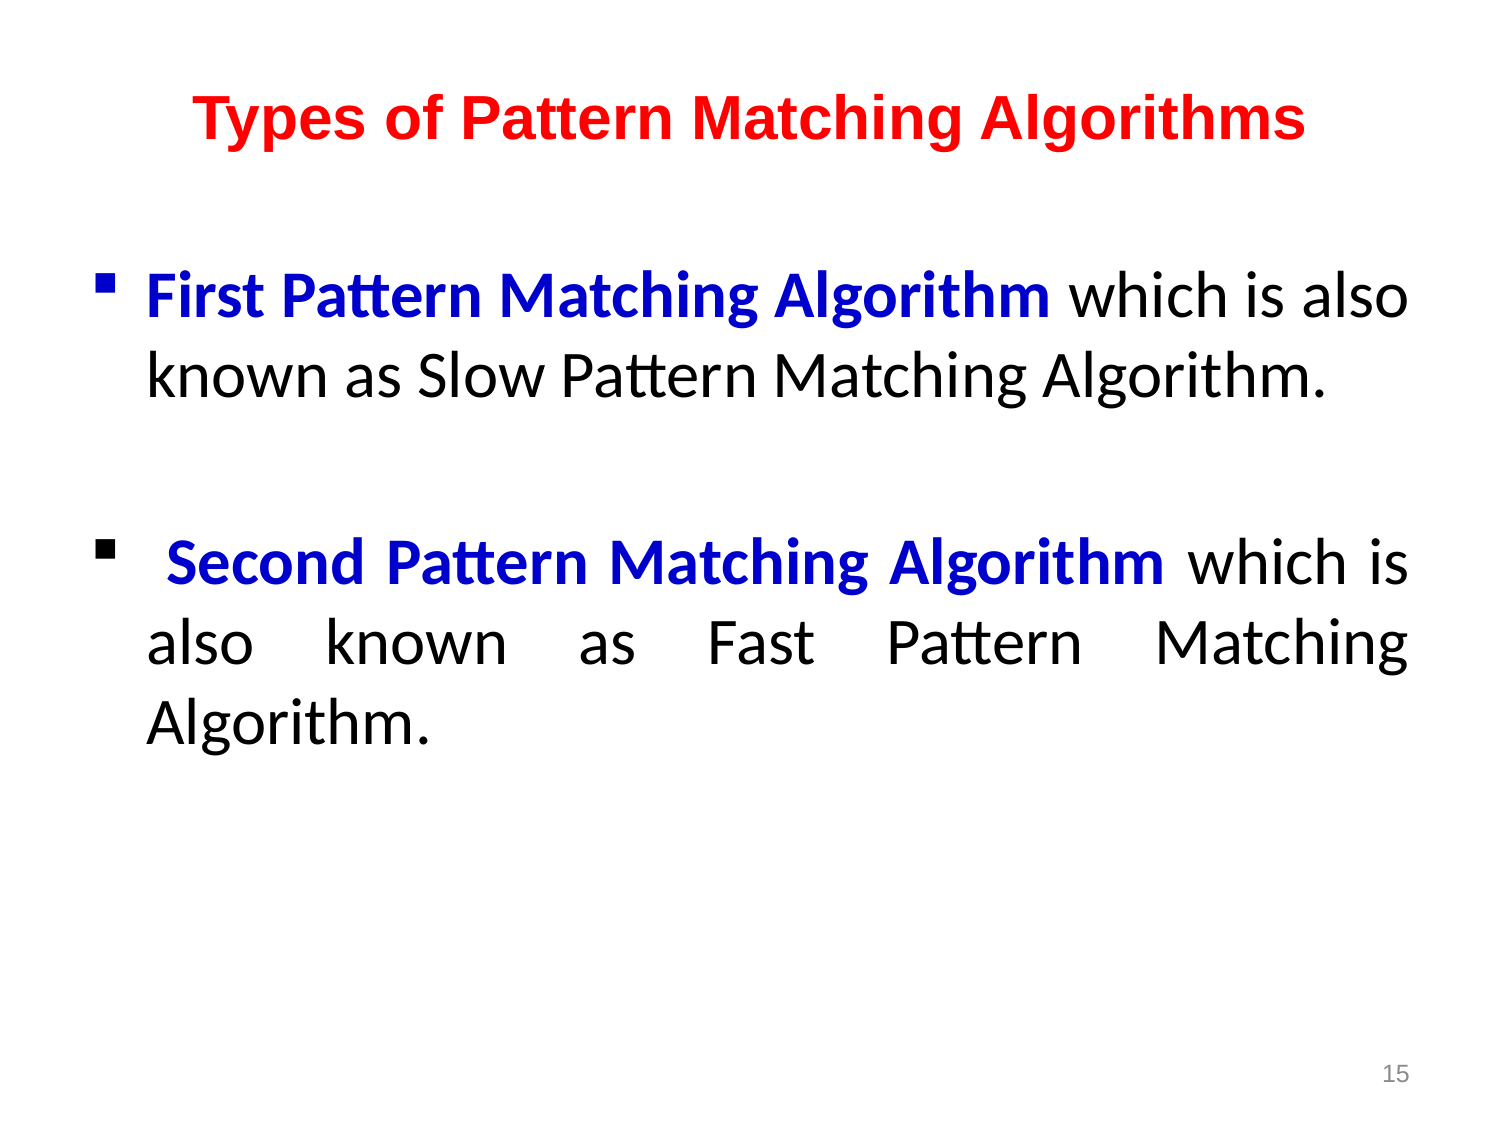

# Types of Pattern Matching Algorithms
First Pattern Matching Algorithm which is also known as Slow Pattern Matching Algorithm.

 Second Pattern Matching Algorithm which is also known as Fast Pattern Matching Algorithm.

15